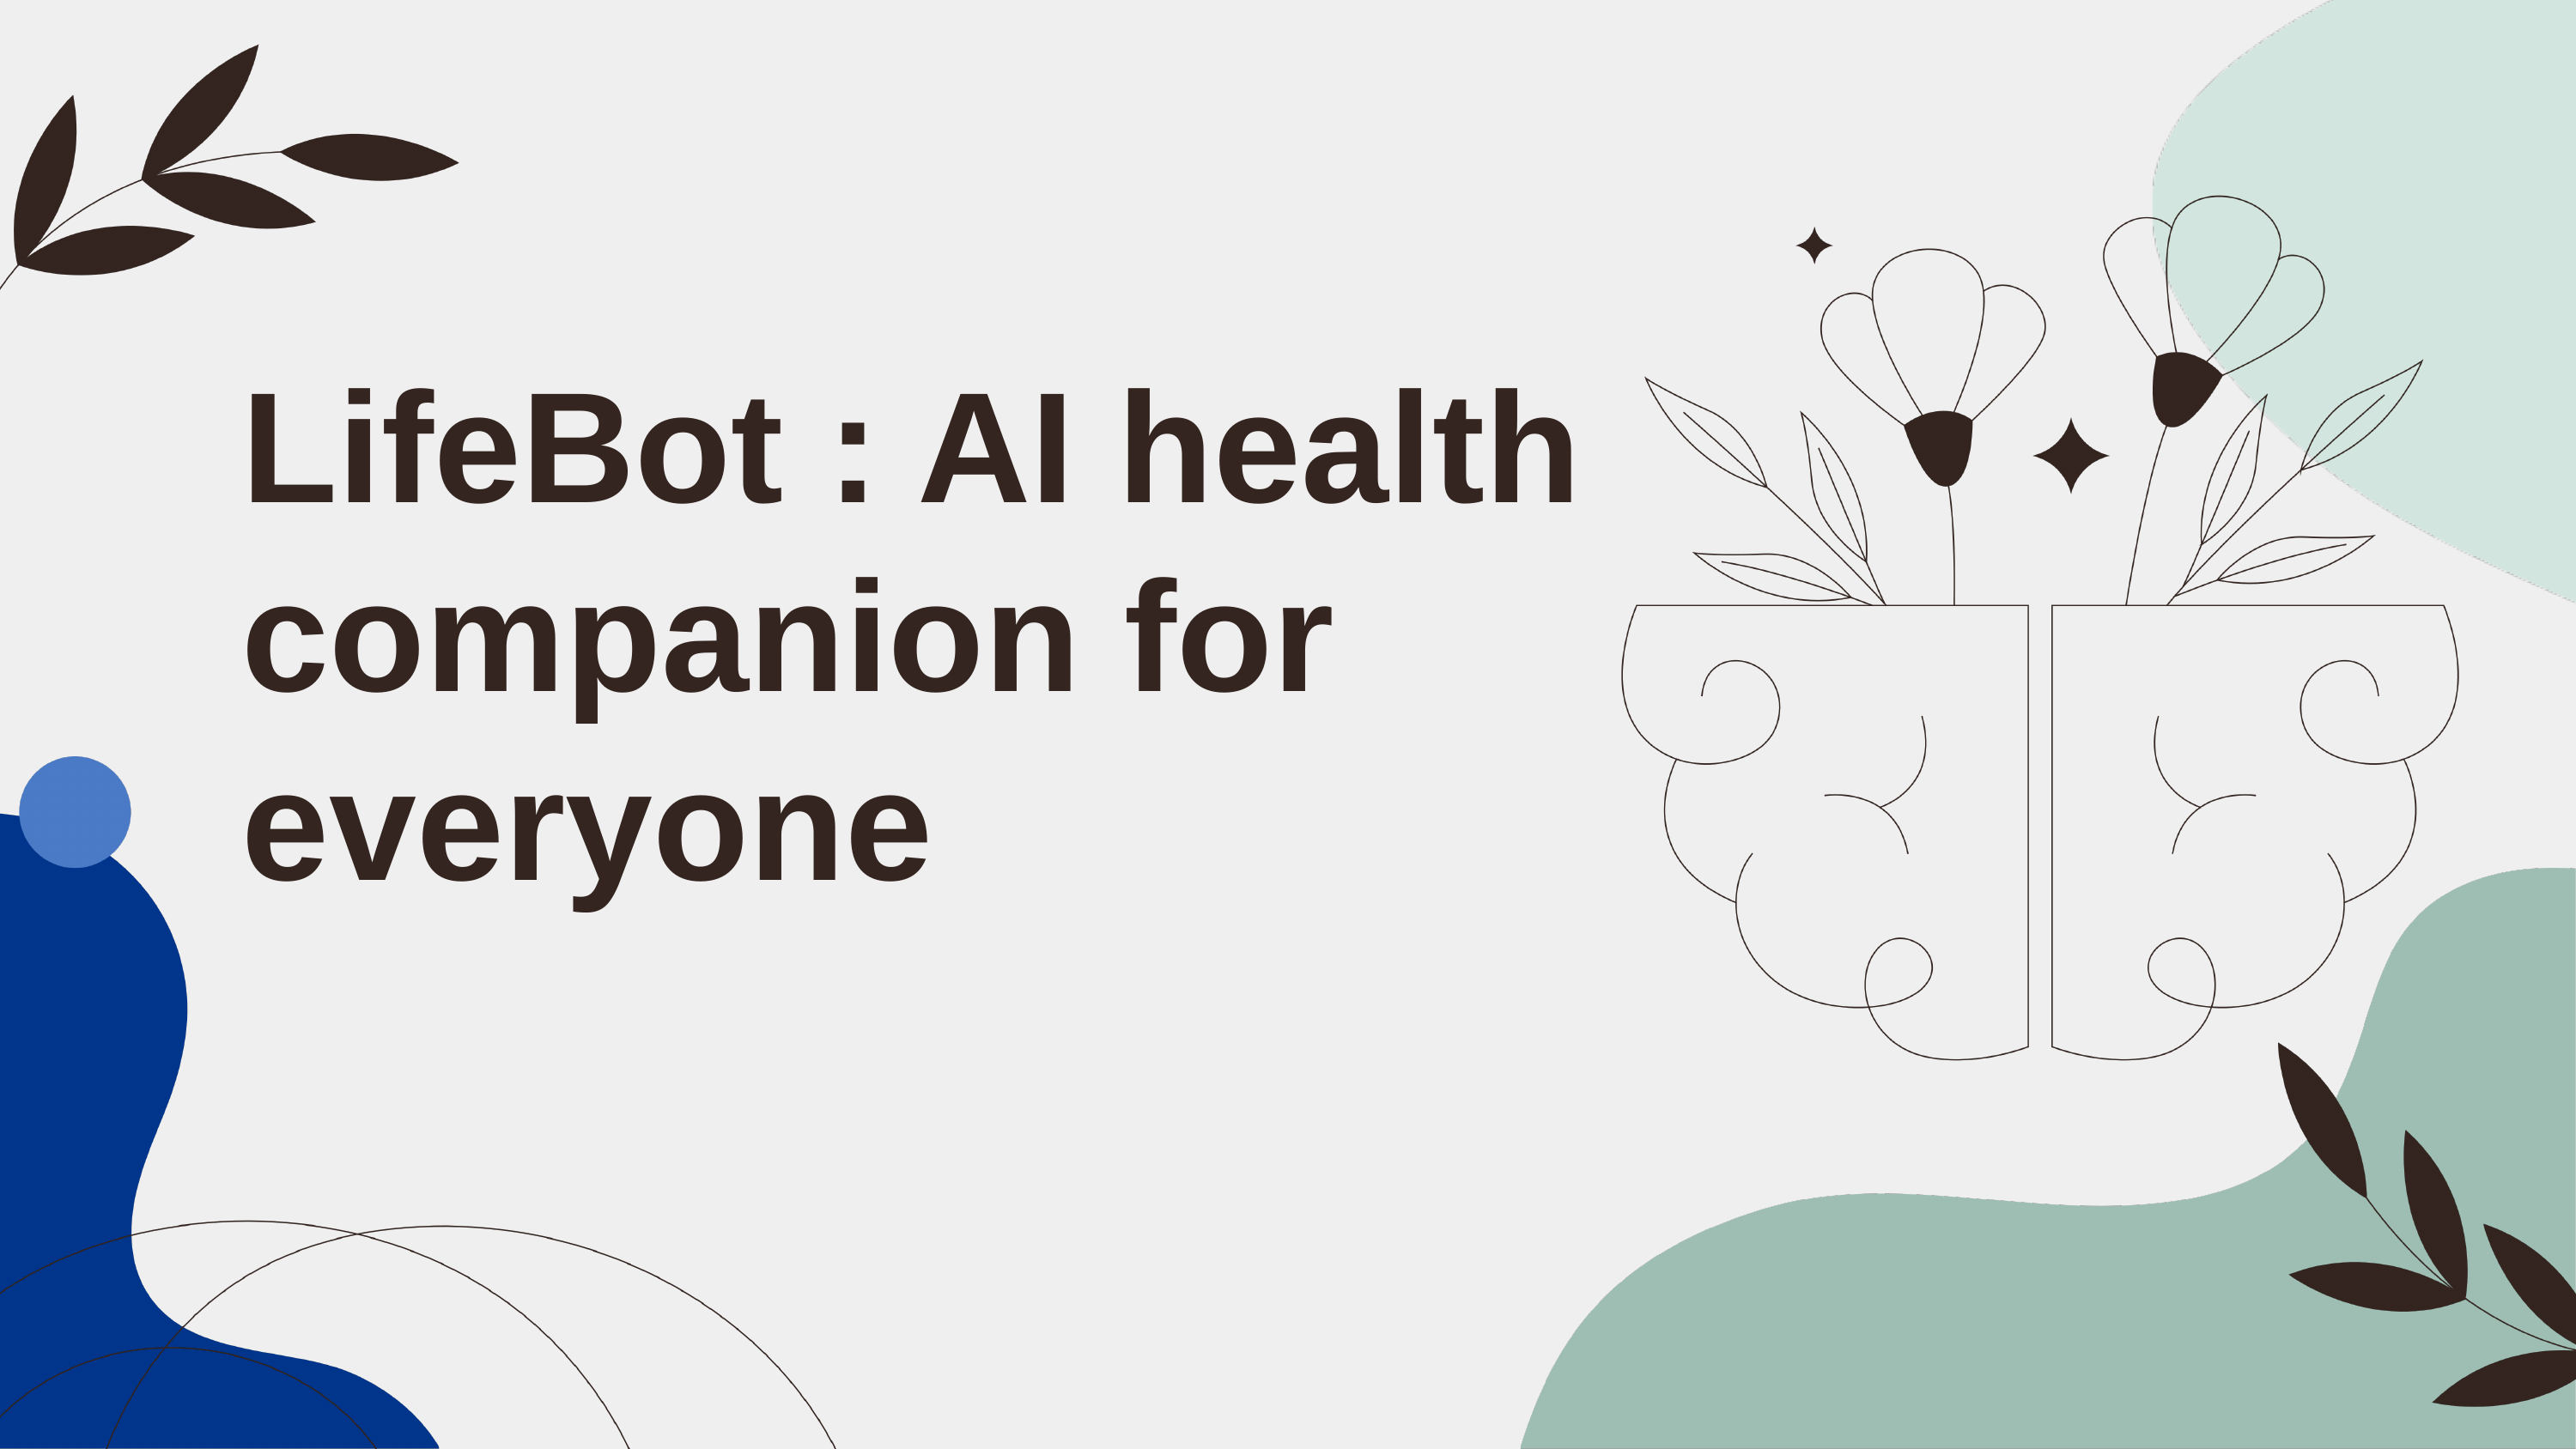

LifeBot : AI health companion for everyone